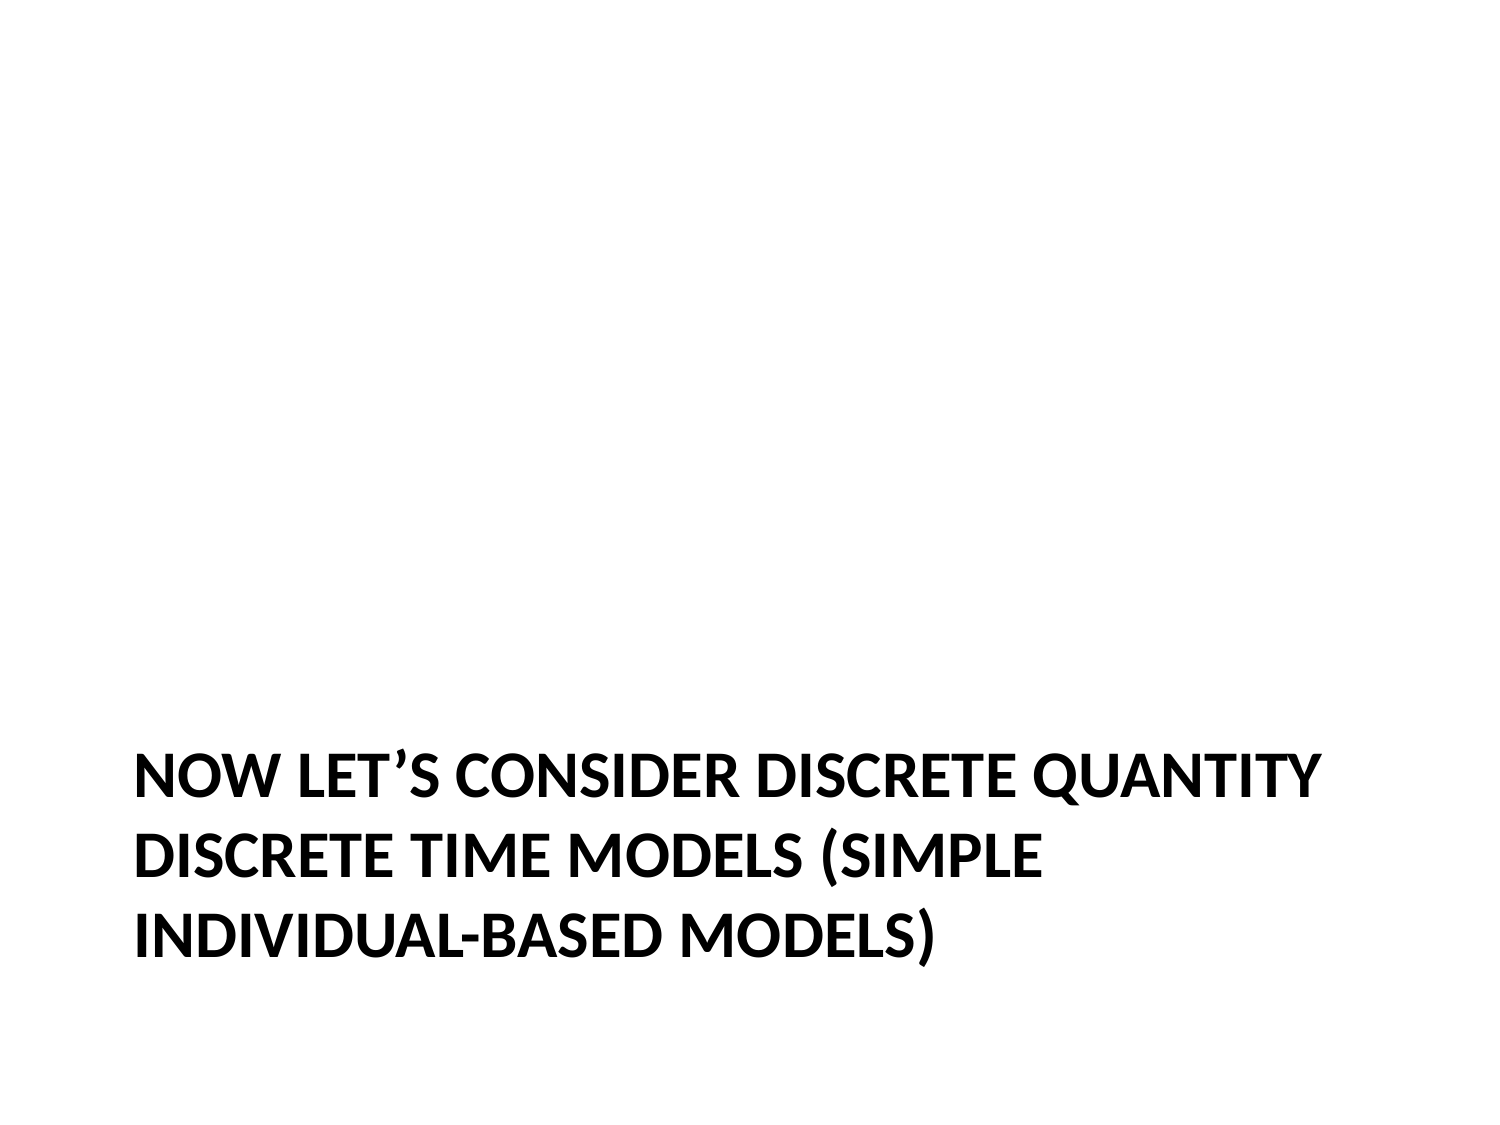

# NOW LET’S CONSIDER DISCRETE QUANTITY DISCRETE TIME MODELS (SIMPLE INDIVIDUAL-BASED MODELS)